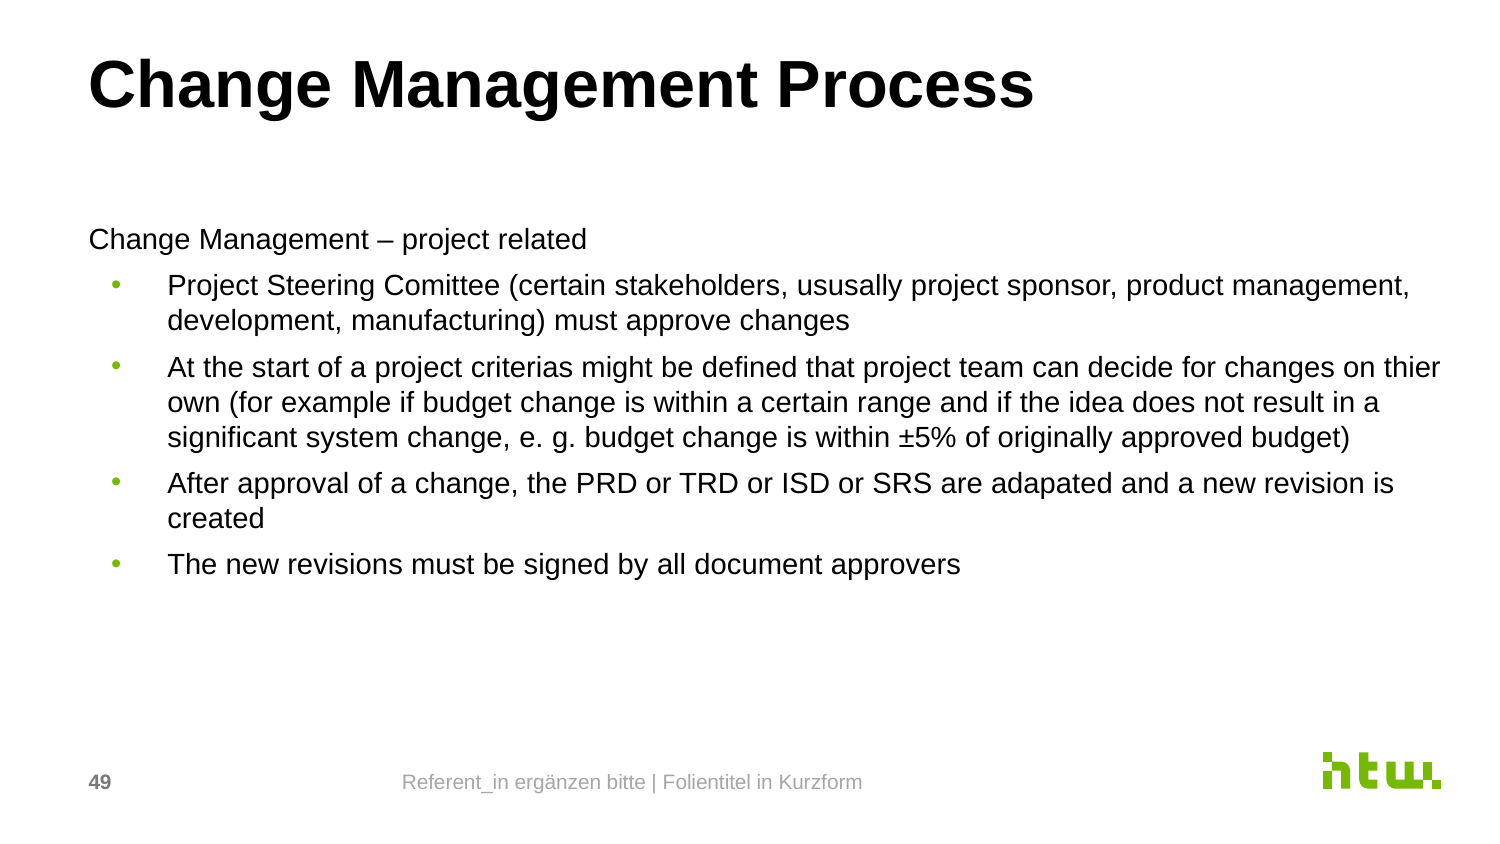

# Change Management Process
Change Management – project related
Project Steering Comittee (certain stakeholders, ususally project sponsor, product management, development, manufacturing) must approve changes
At the start of a project criterias might be defined that project team can decide for changes on thier own (for example if budget change is within a certain range and if the idea does not result in a significant system change, e. g. budget change is within ±5% of originally approved budget)
After approval of a change, the PRD or TRD or ISD or SRS are adapated and a new revision is created
The new revisions must be signed by all document approvers
49
Referent_in ergänzen bitte | Folientitel in Kurzform